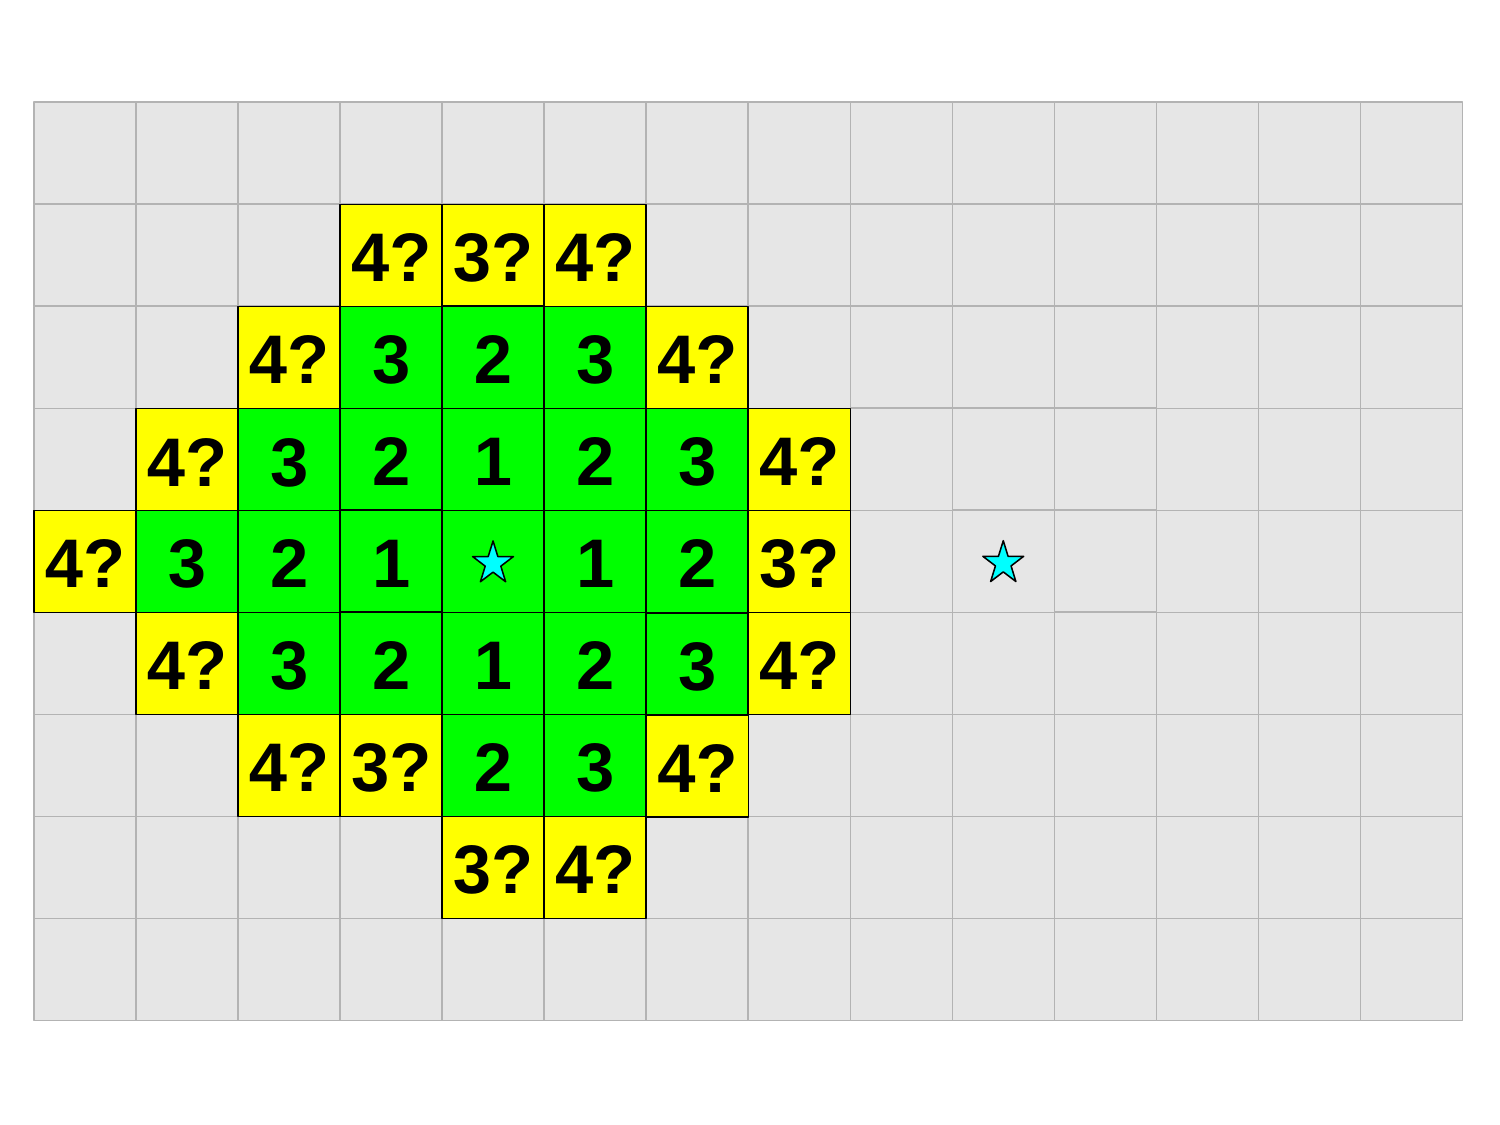

3?

4?
4?

2
3

4?

4?
3
2

1
2
3

4?

4?
3
1

2

1
2
3?

4?
3

4?

4?
3
2
1
2

3

4?
3?
2
3

4?

3?

4?